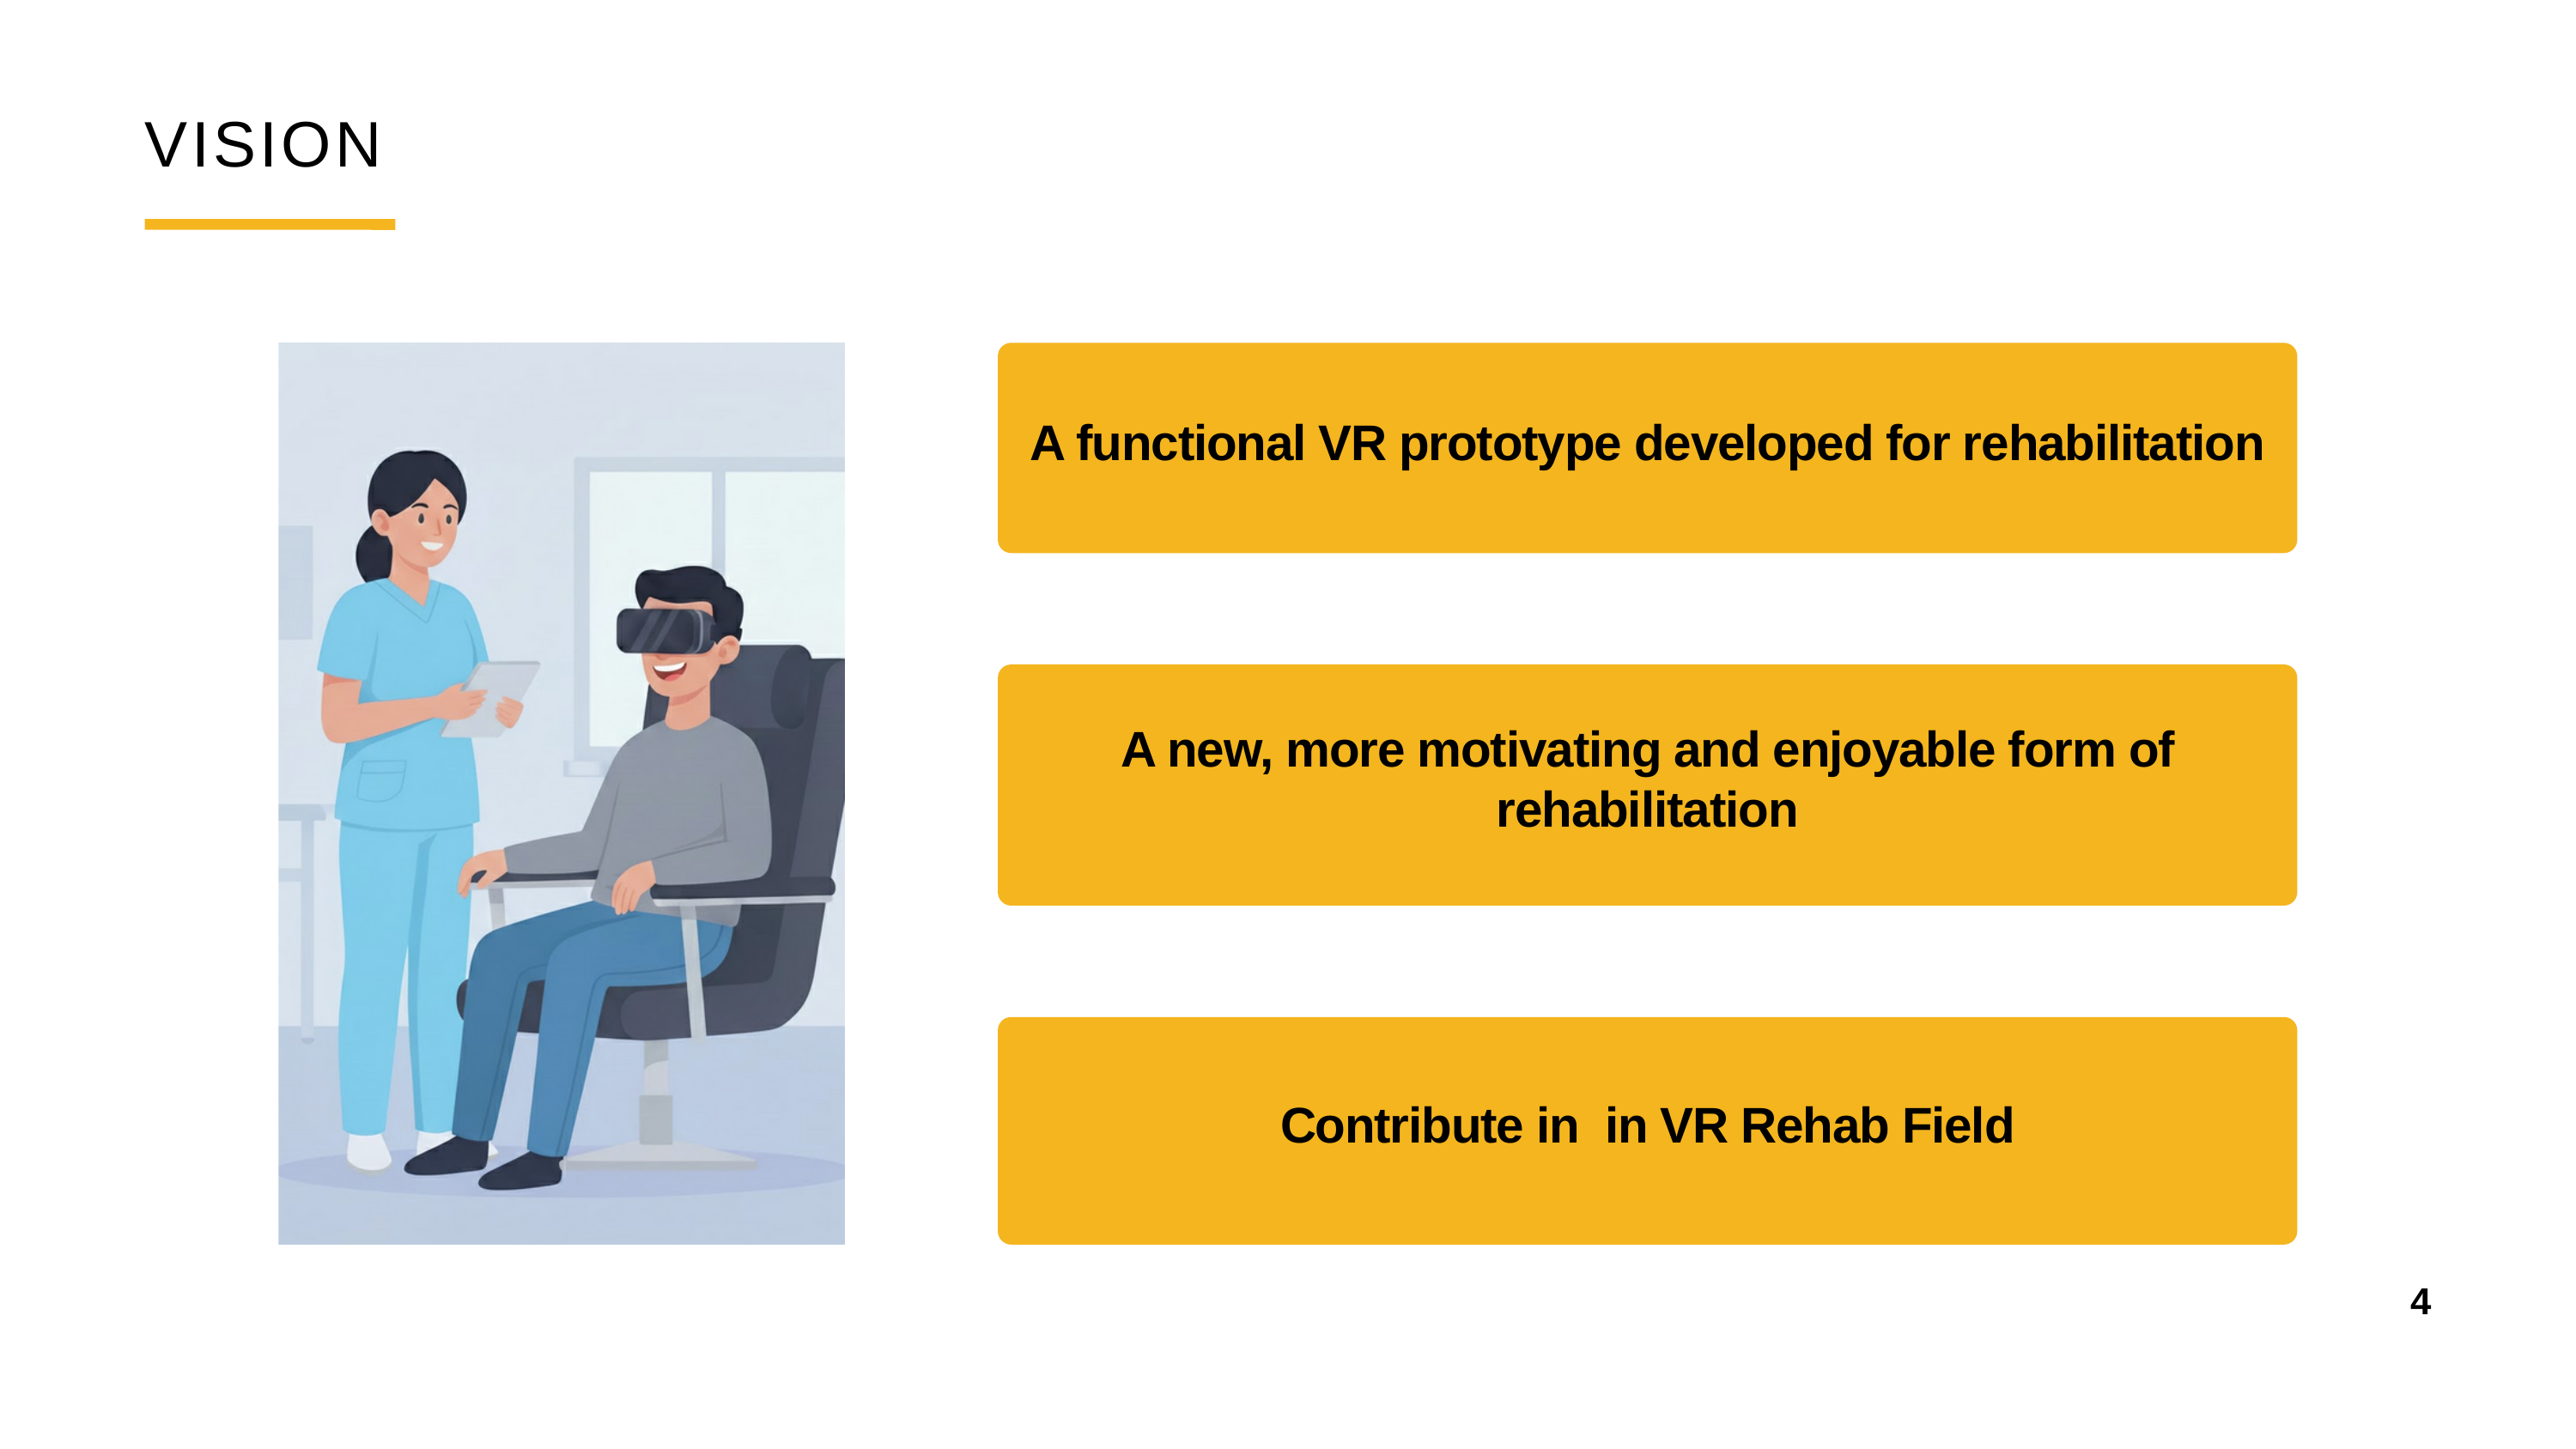

VISION

A functional VR prototype developed for rehabilitation

A new, more motivating and enjoyable form of rehabilitation

Contribute in  in VR Rehab Field
4